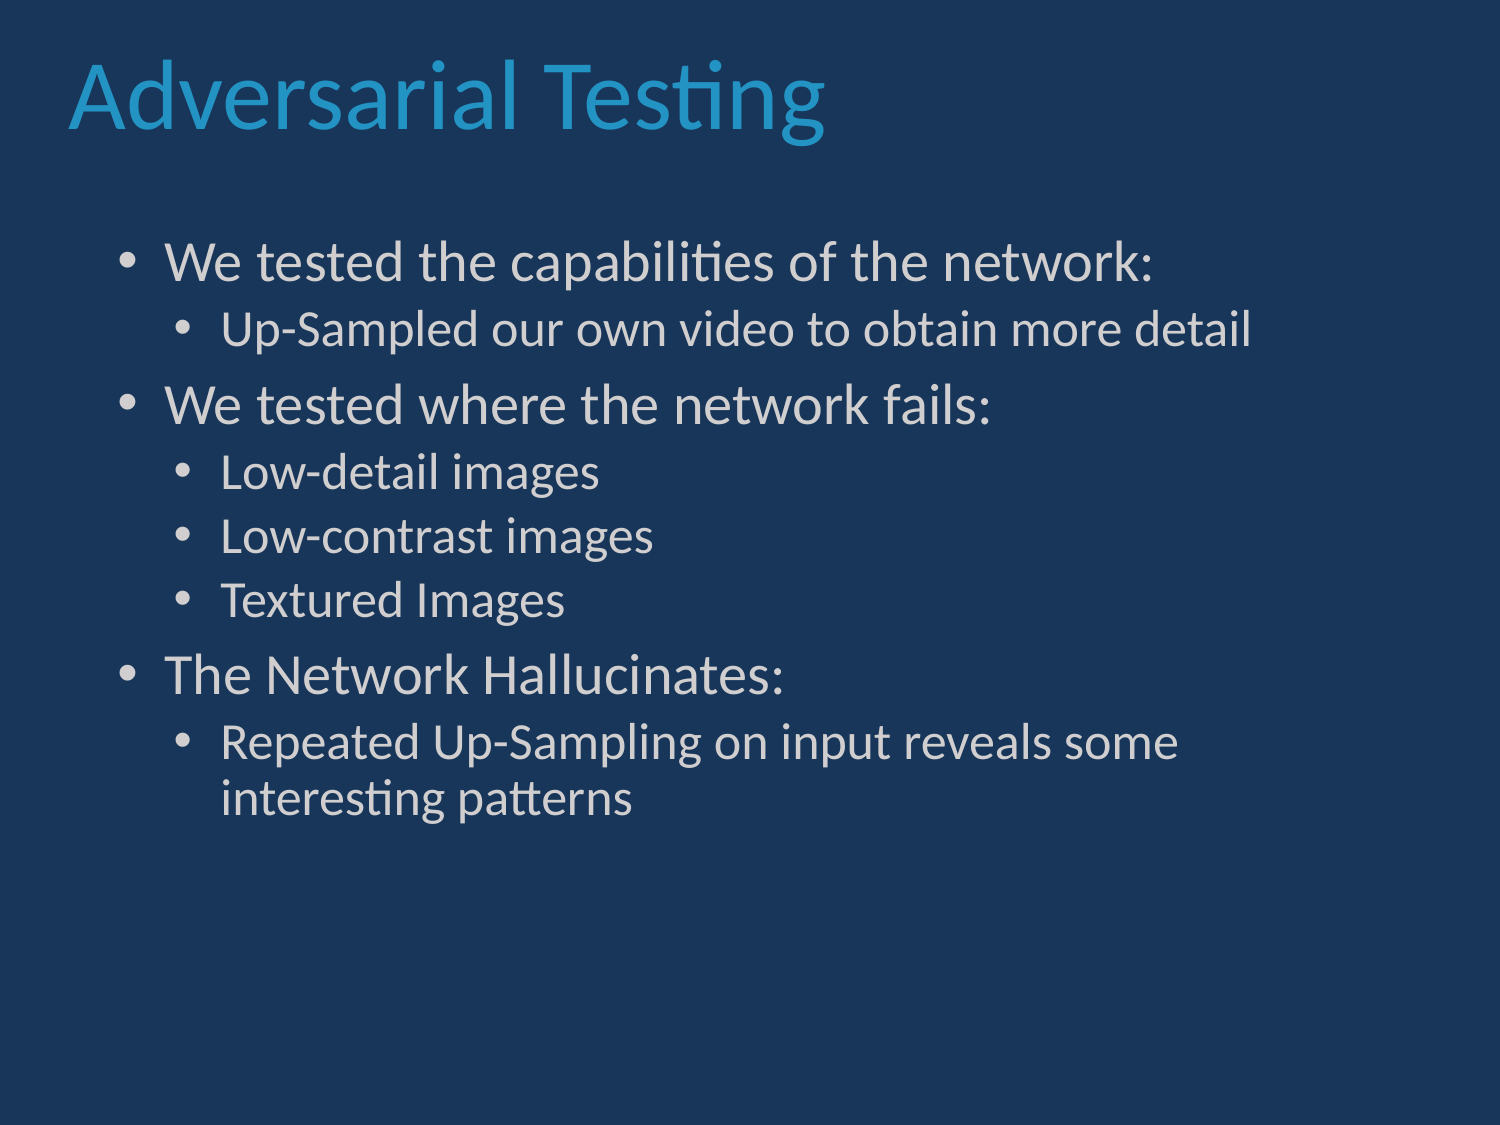

# Adversarial Testing
We tested the capabilities of the network:
Up-Sampled our own video to obtain more detail
We tested where the network fails:
Low-detail images
Low-contrast images
Textured Images
The Network Hallucinates:
Repeated Up-Sampling on input reveals some interesting patterns